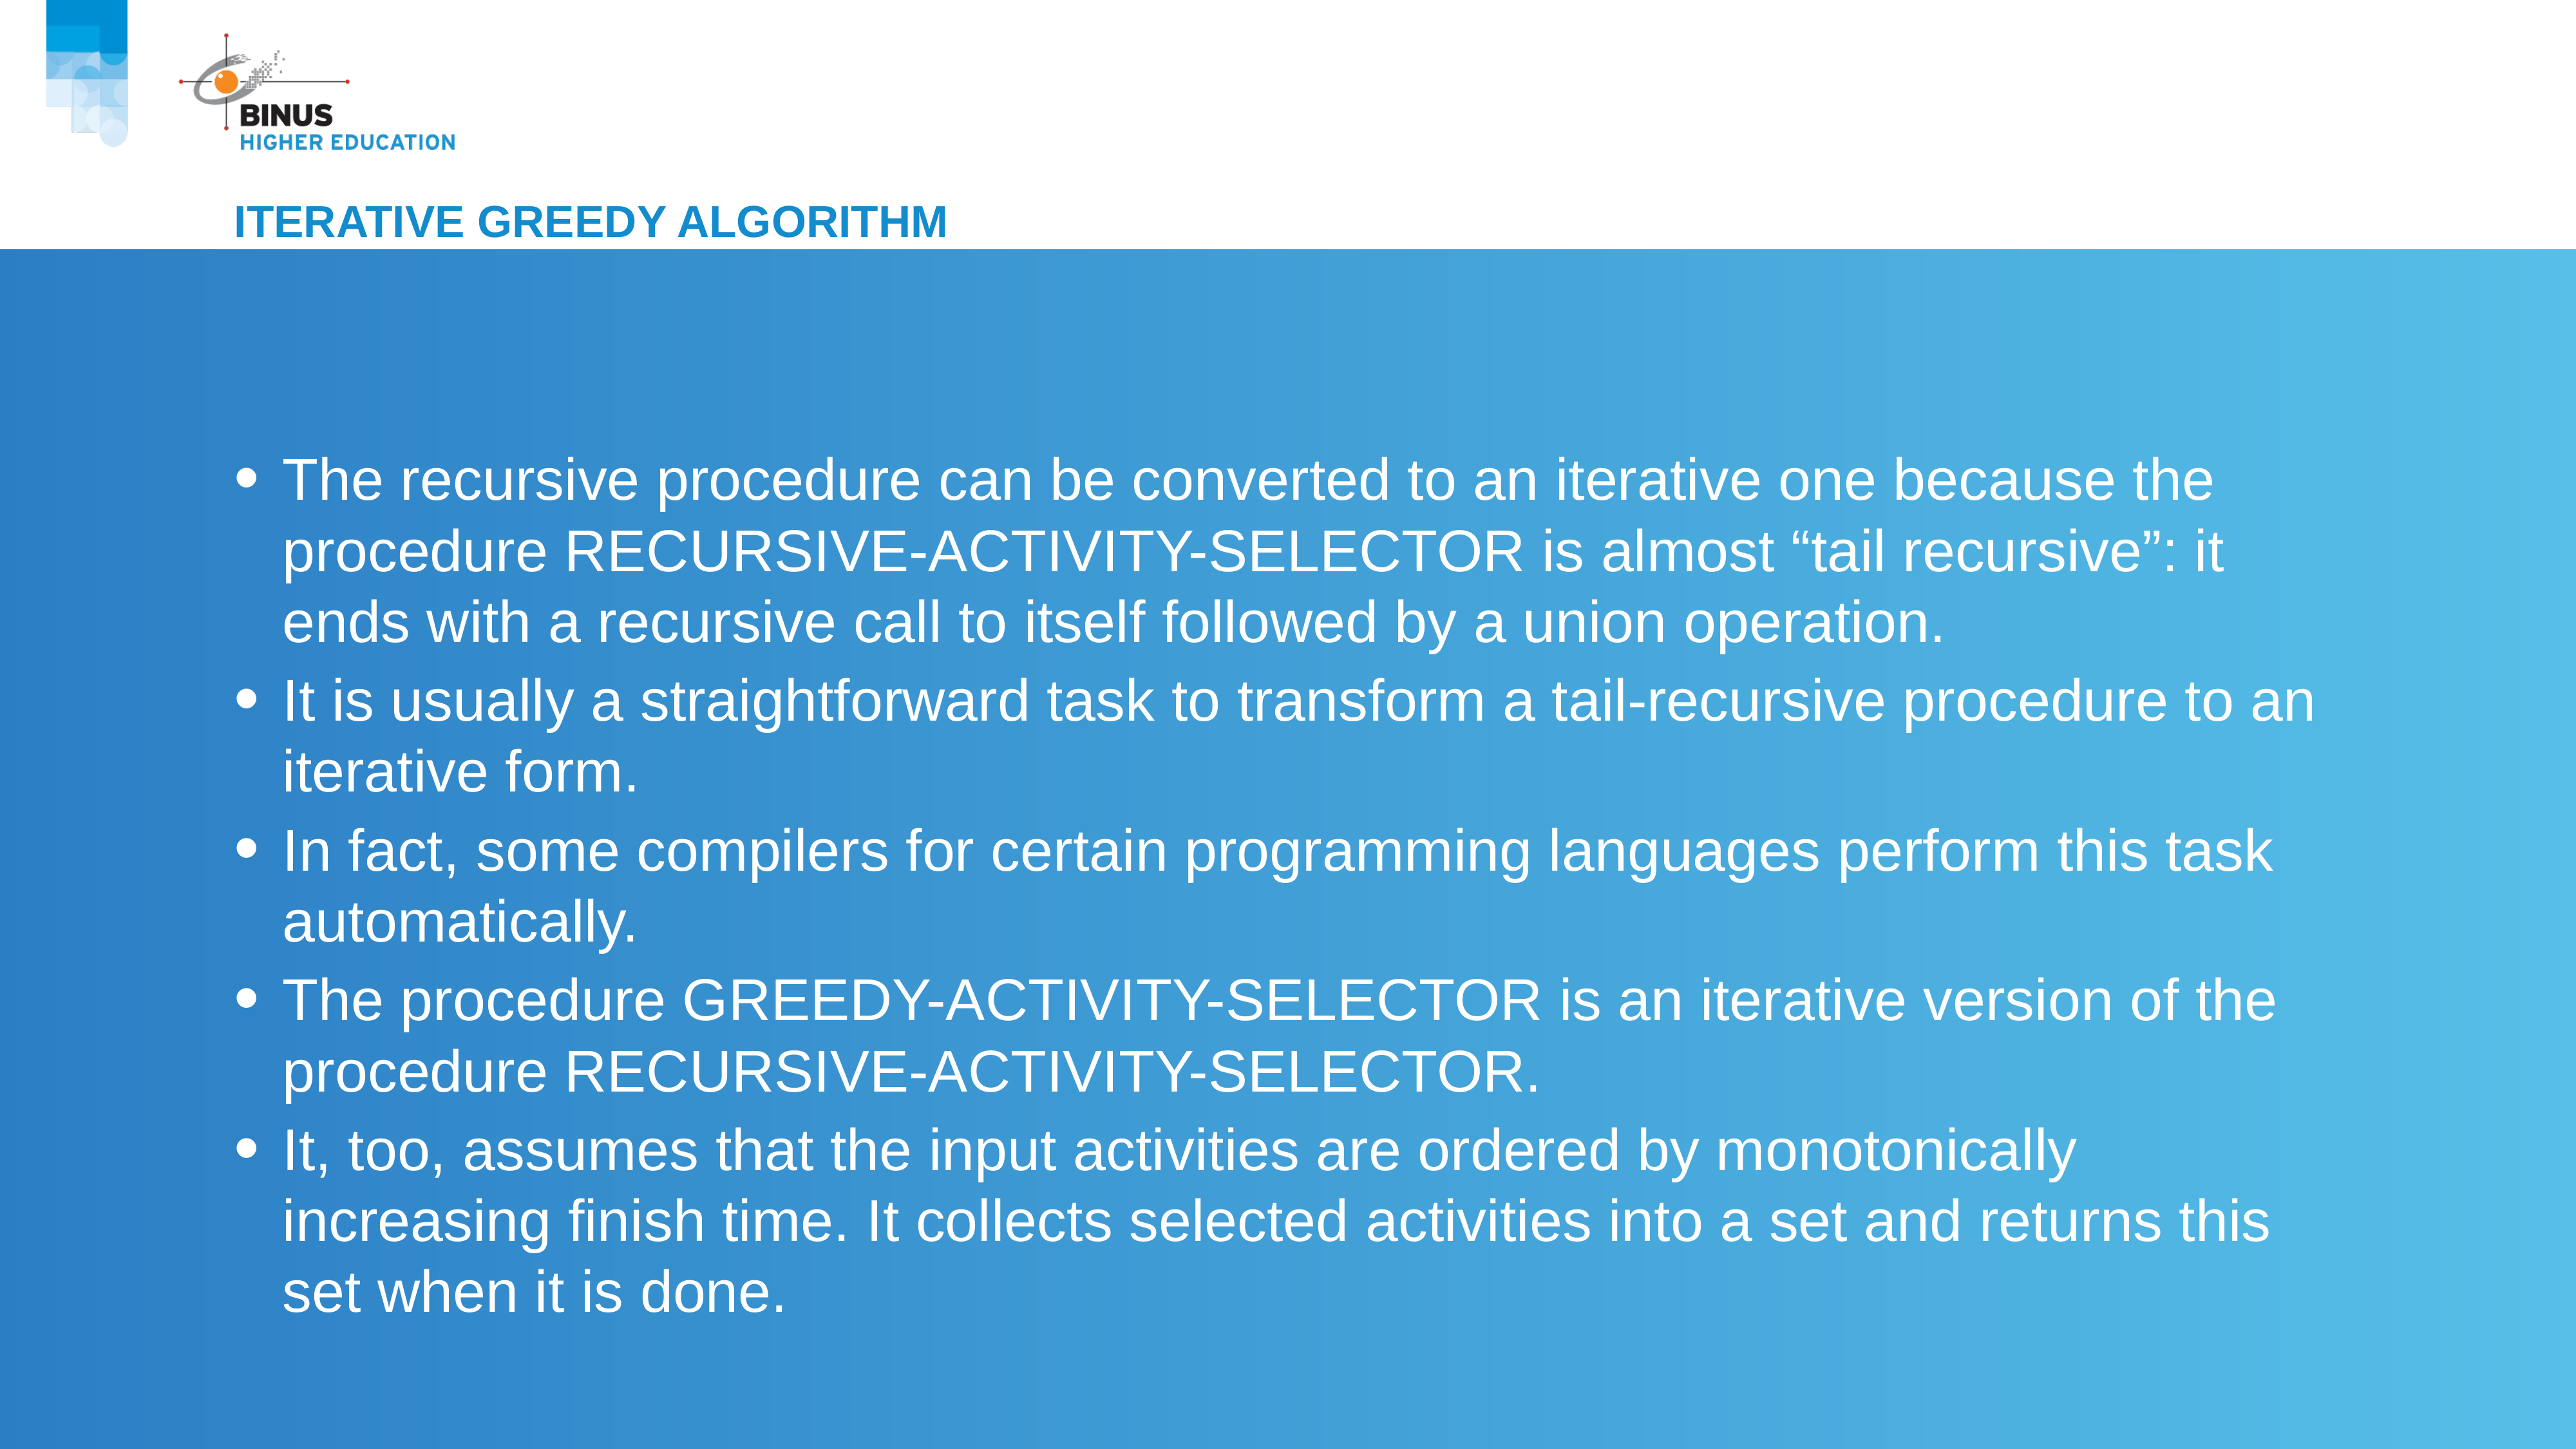

# iterative greedy algorithm

The recursive procedure can be converted to an iterative one because the procedure RECURSIVE-ACTIVITY-SELECTOR is almost “tail recursive”: it ends with a recursive call to itself followed by a union operation.
It is usually a straightforward task to transform a tail-recursive procedure to an iterative form.
In fact, some compilers for certain programming languages perform this task automatically.
The procedure GREEDY-ACTIVITY-SELECTOR is an iterative version of the procedure RECURSIVE-ACTIVITY-SELECTOR.
It, too, assumes that the input activities are ordered by monotonically increasing finish time. It collects selected activities into a set and returns this set when it is done.